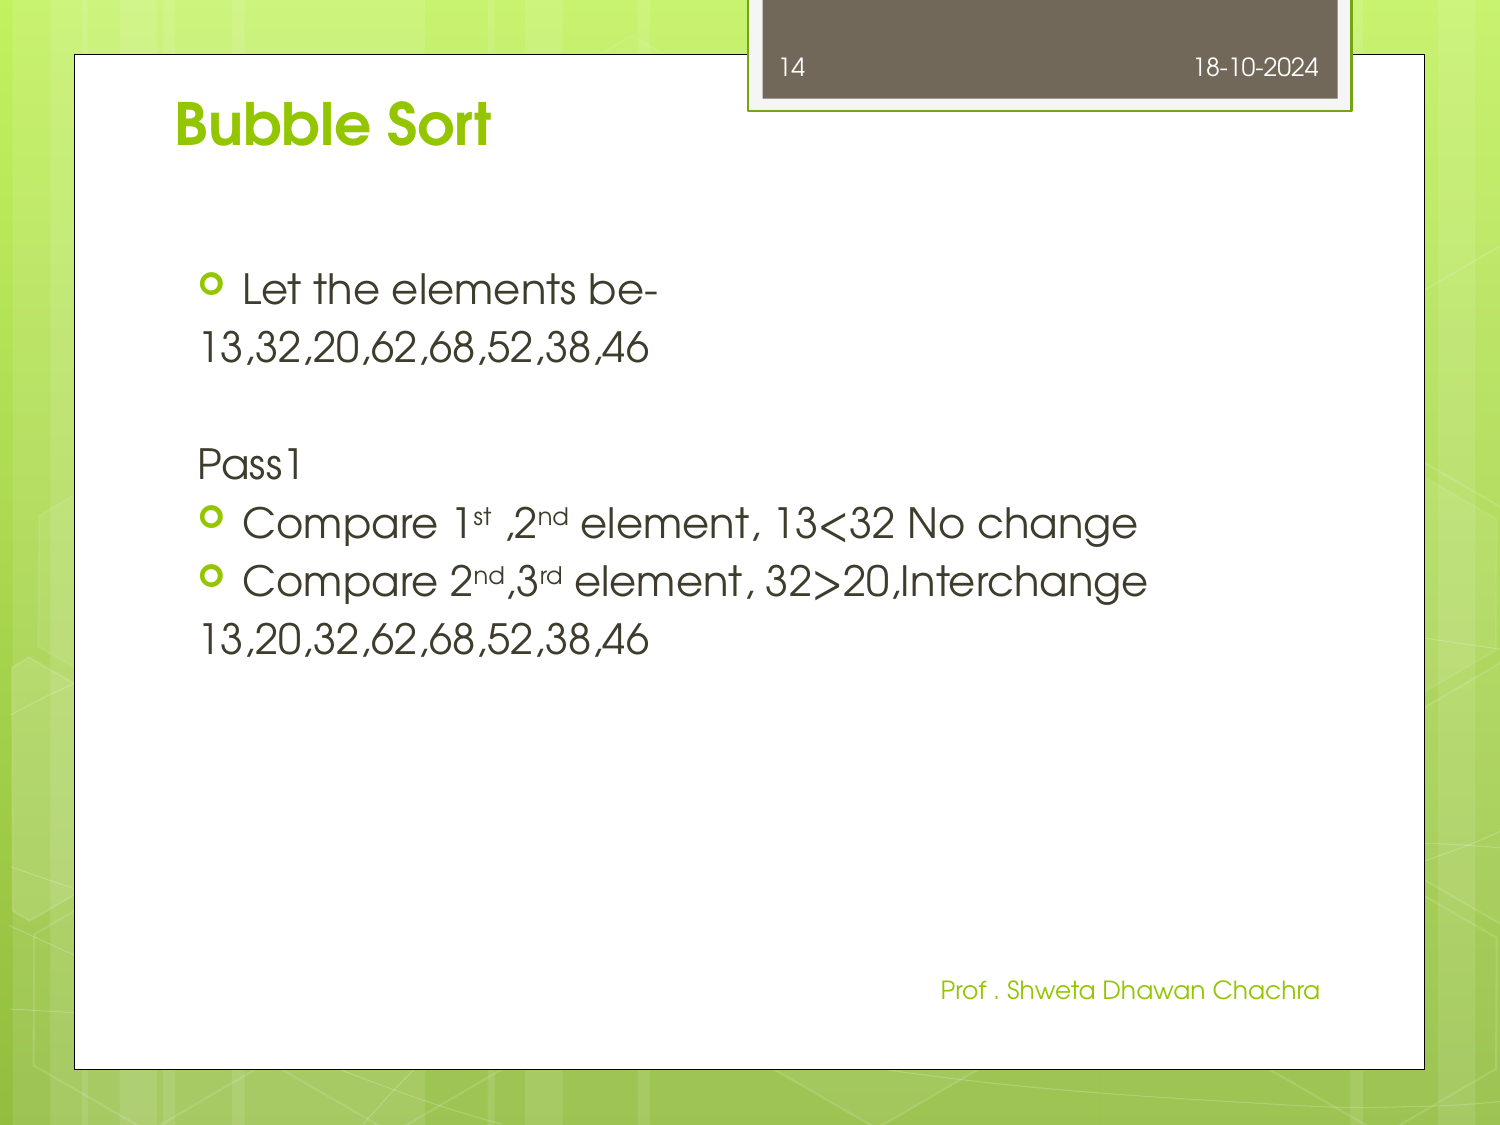

14
18-10-2024
# Bubble Sort
Let the elements be-
13,32,20,62,68,52,38,46

Pass1
Compare 1st ,2nd element, 13<32 No change
Compare 2nd,3rd element, 32>20,Interchange
13,20,32,62,68,52,38,46
Prof . Shweta Dhawan Chachra